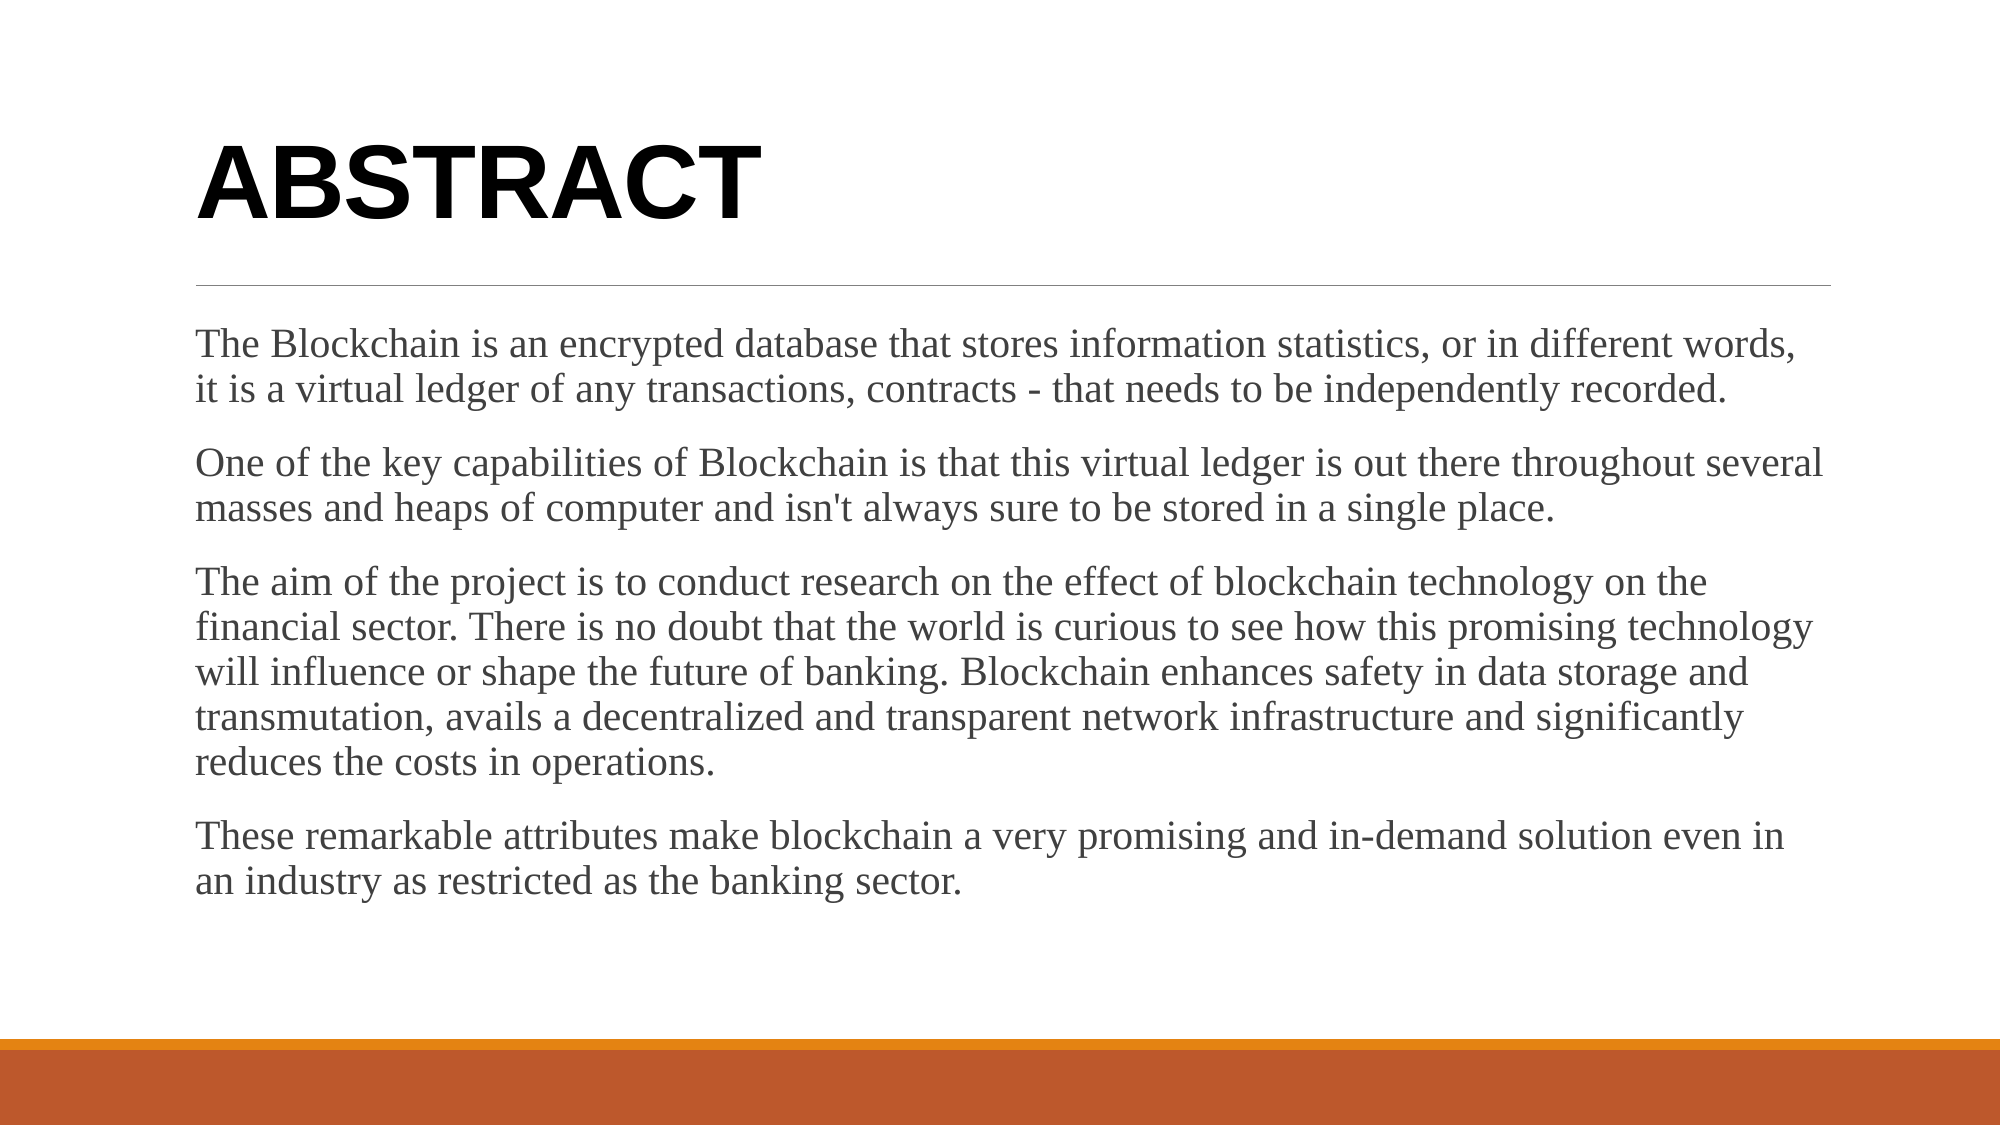

# ABSTRACT
The Blockchain is an encrypted database that stores information statistics, or in different words, it is a virtual ledger of any transactions, contracts - that needs to be independently recorded.
One of the key capabilities of Blockchain is that this virtual ledger is out there throughout several masses and heaps of computer and isn't always sure to be stored in a single place.
The aim of the project is to conduct research on the effect of blockchain technology on the financial sector. There is no doubt that the world is curious to see how this promising technology will influence or shape the future of banking. Blockchain enhances safety in data storage and transmutation, avails a decentralized and transparent network infrastructure and significantly reduces the costs in operations.
These remarkable attributes make blockchain a very promising and in-demand solution even in an industry as restricted as the banking sector.